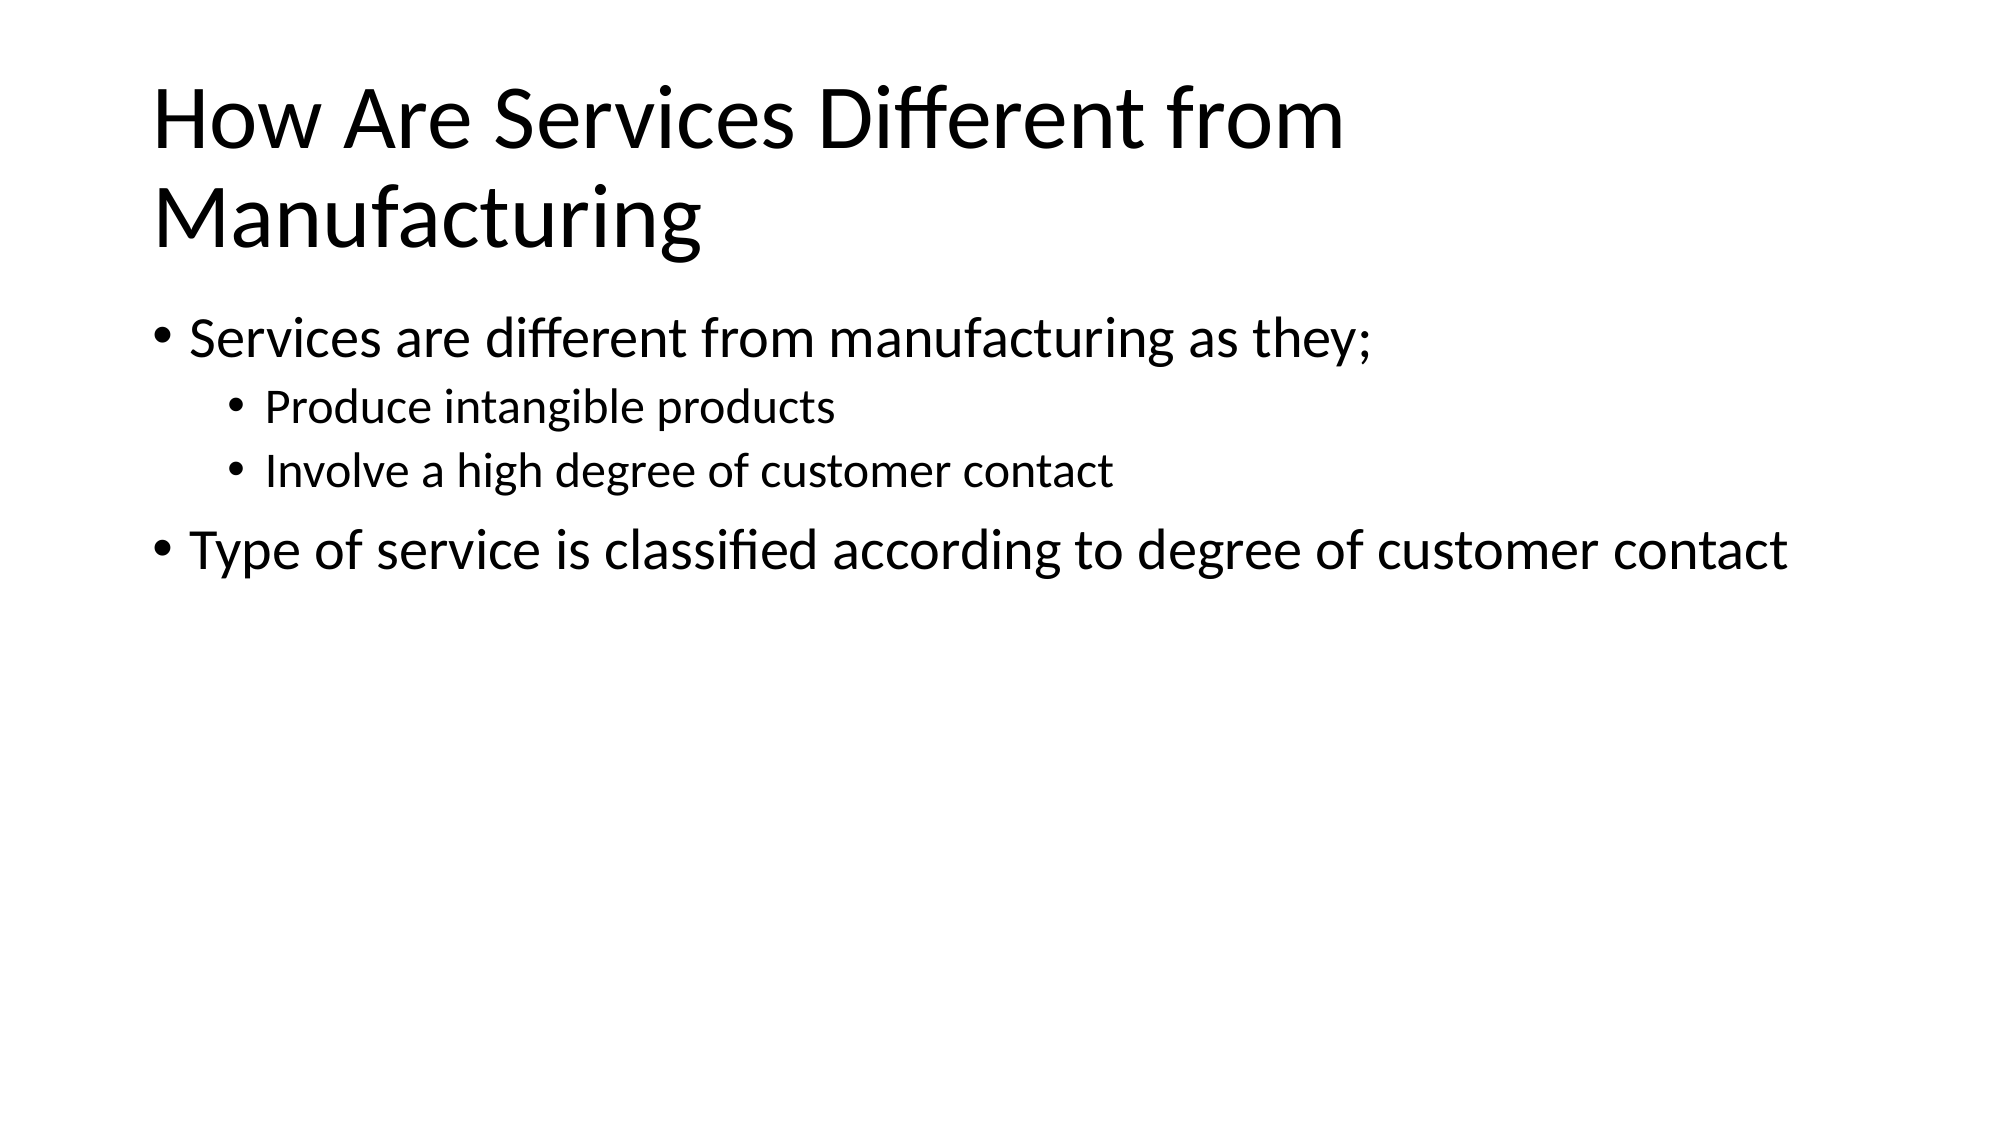

# How Are Services Different from Manufacturing
Services are different from manufacturing as they;
Produce intangible products
Involve a high degree of customer contact
Type of service is classified according to degree of customer contact